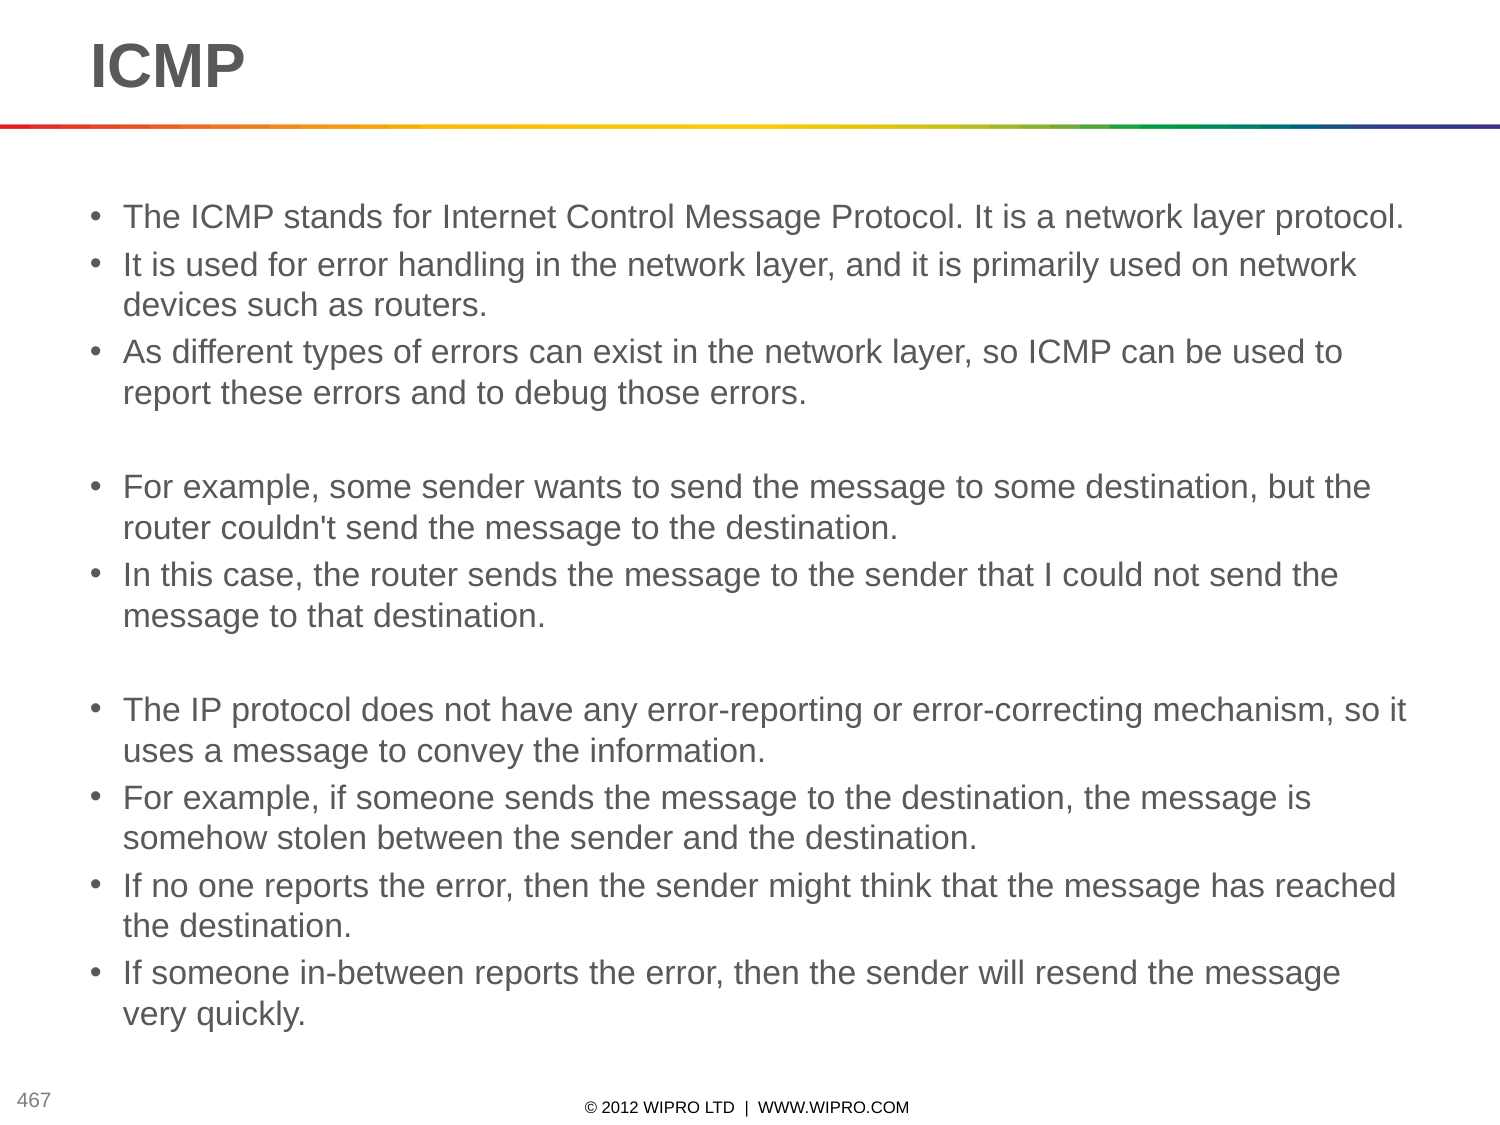

# ICMP
The ICMP stands for Internet Control Message Protocol. It is a network layer protocol.
It is used for error handling in the network layer, and it is primarily used on network devices such as routers.
As different types of errors can exist in the network layer, so ICMP can be used to report these errors and to debug those errors.

For example, some sender wants to send the message to some destination, but the router couldn't send the message to the destination.
In this case, the router sends the message to the sender that I could not send the message to that destination.

The IP protocol does not have any error-reporting or error-correcting mechanism, so it uses a message to convey the information.
For example, if someone sends the message to the destination, the message is somehow stolen between the sender and the destination.
If no one reports the error, then the sender might think that the message has reached the destination.
If someone in-between reports the error, then the sender will resend the message very quickly.